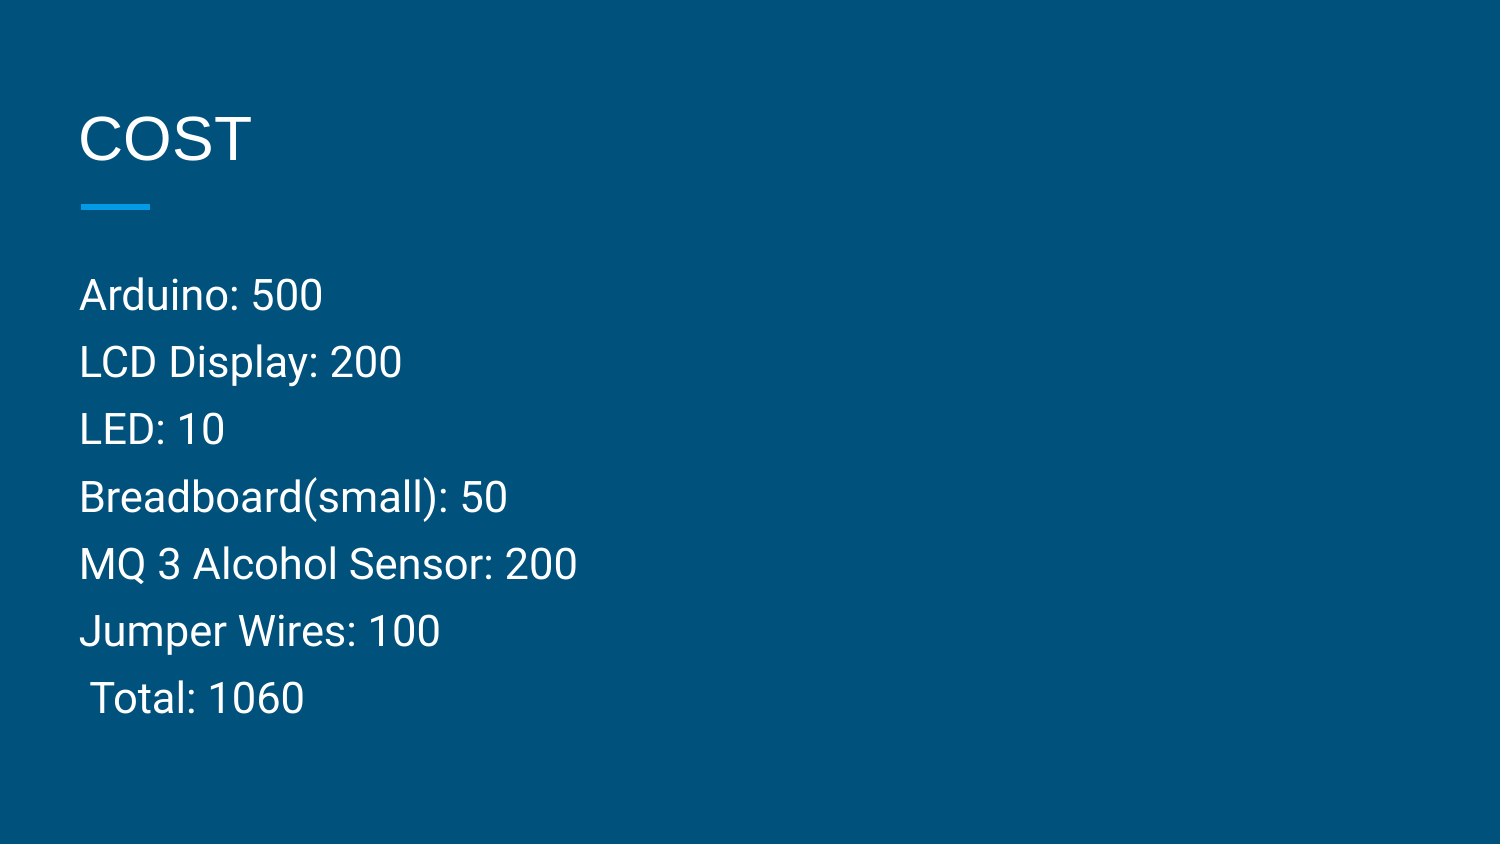

# COST
Arduino: 500
LCD Display: 200
LED: 10
Breadboard(small): 50
MQ 3 Alcohol Sensor: 200
Jumper Wires: 100
 Total: 1060